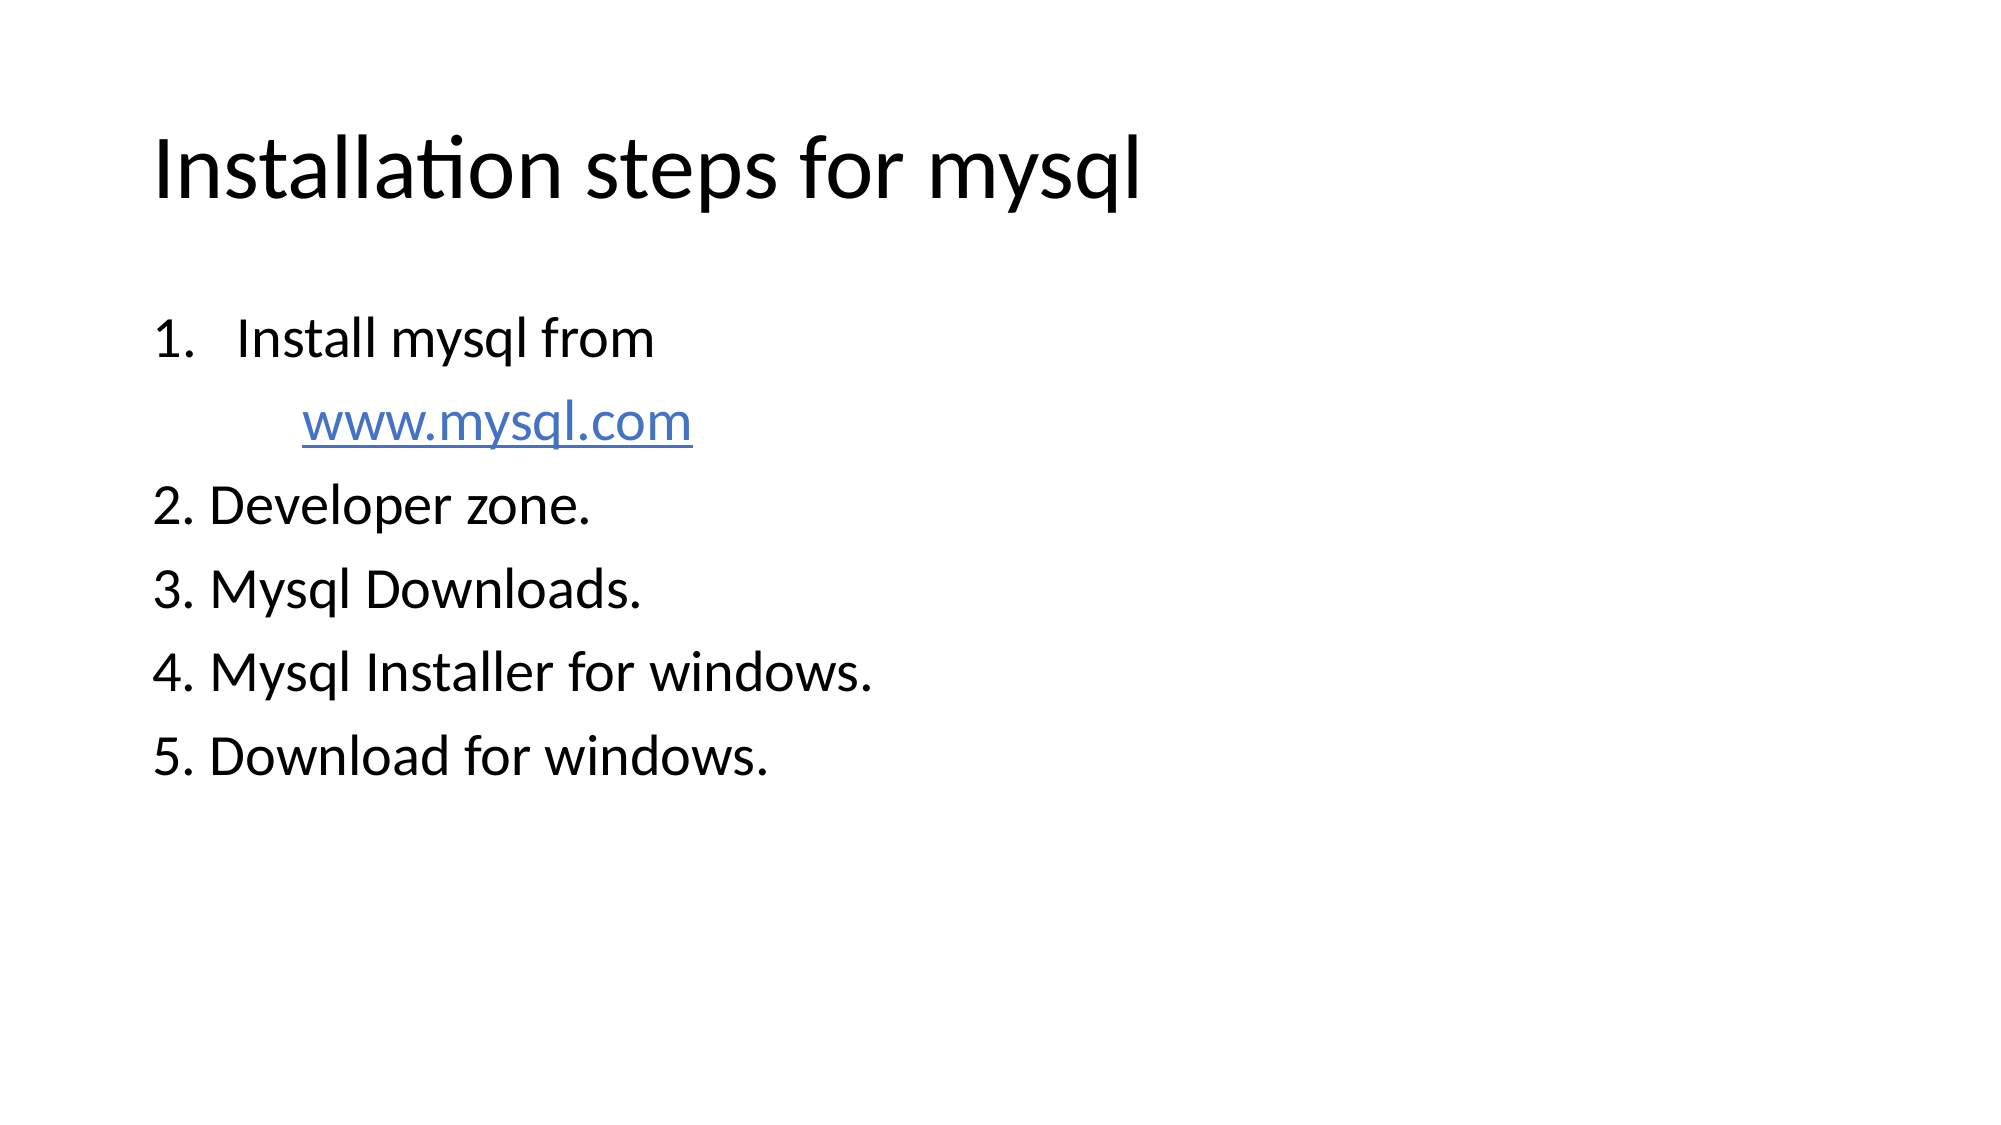

# Installation steps for mysql
Install mysql from
  	www.mysql.com
2. Developer zone.
3. Mysql Downloads.
4. Mysql Installer for windows.
5. Download for windows.